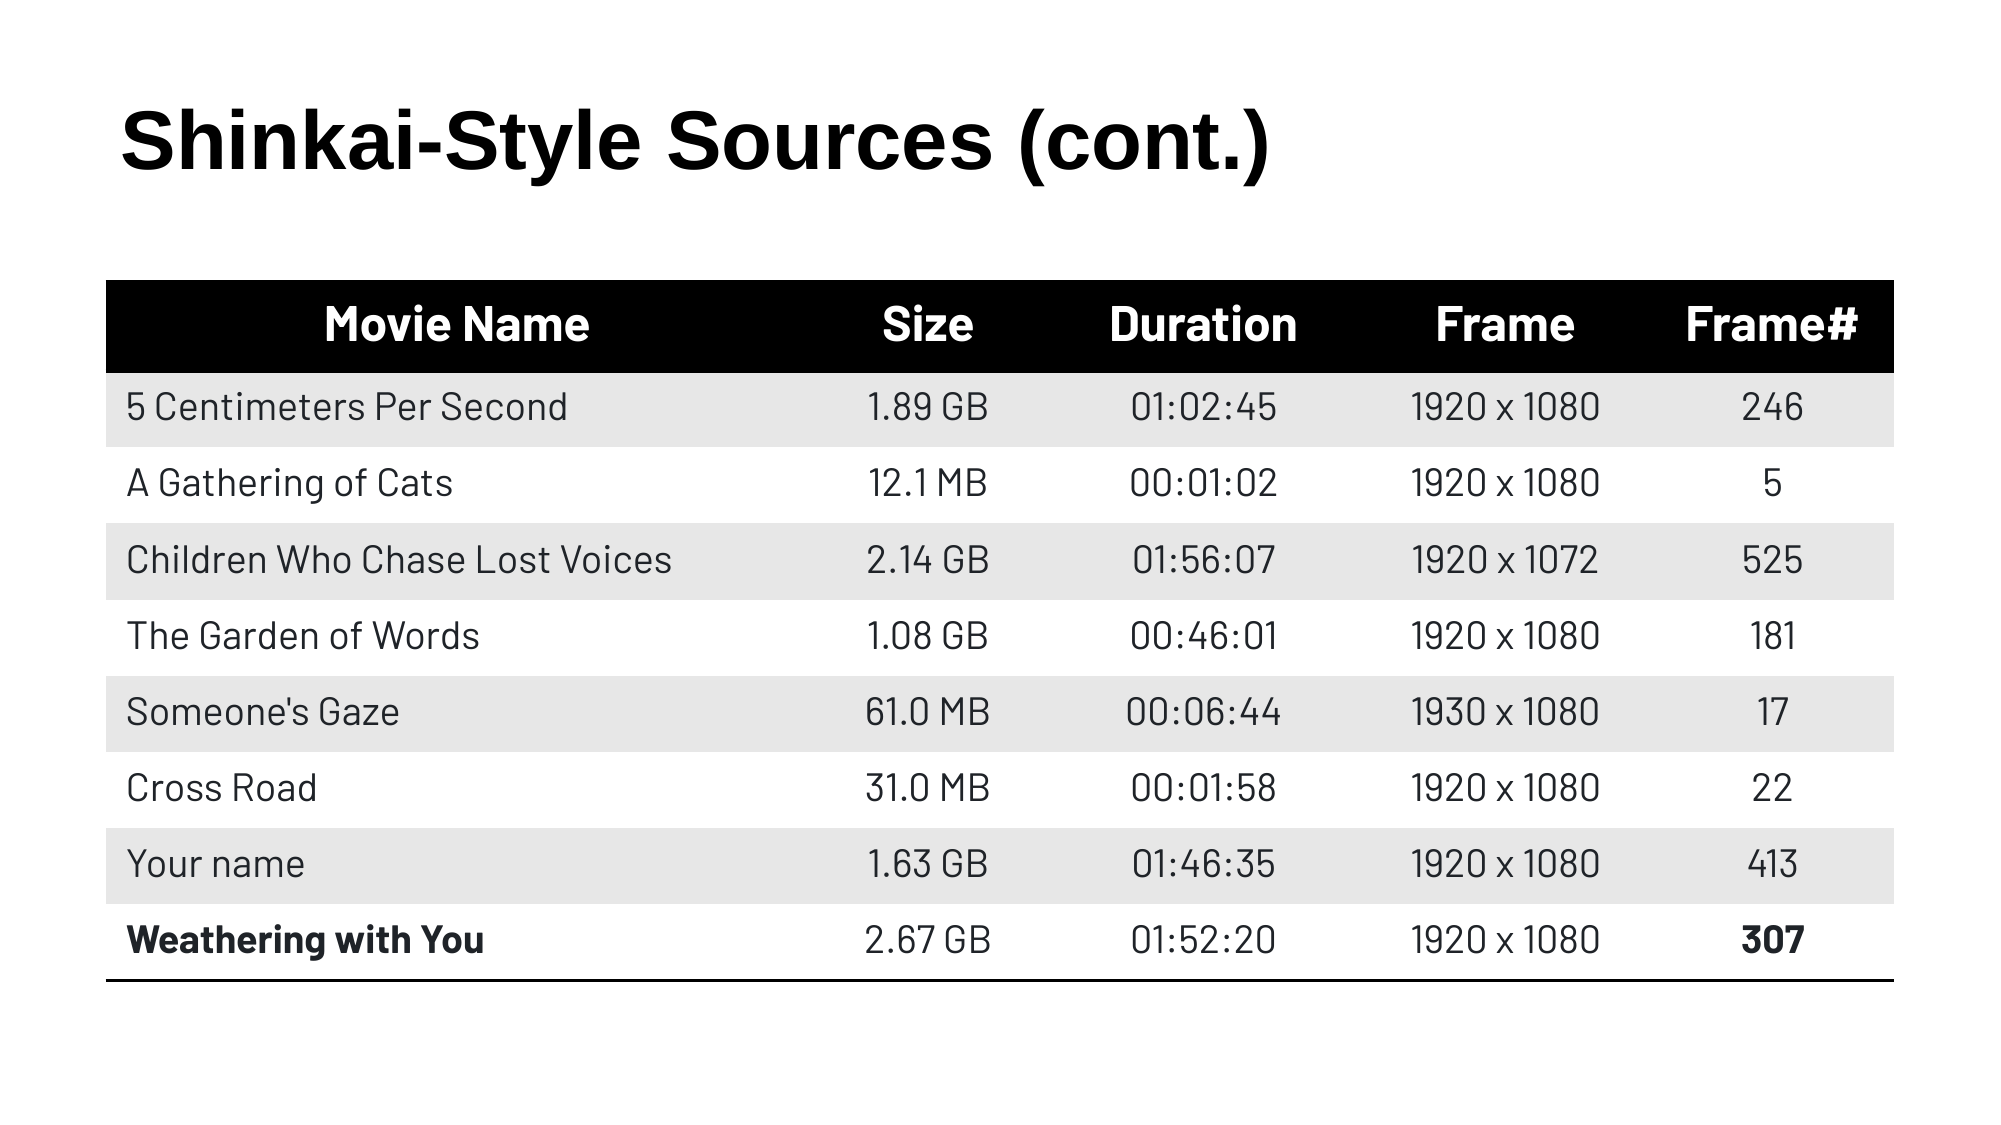

# Shinkai-Style Sources (cont.)
| Movie Name | Size | Duration | Frame | Frame# |
| --- | --- | --- | --- | --- |
| 5 Centimeters Per Second | 1.89 GB | 01:02:45 | 1920 x 1080 | 246 |
| A Gathering of Cats | 12.1 MB | 00:01:02 | 1920 x 1080 | 5 |
| Children Who Chase Lost Voices | 2.14 GB | 01:56:07 | 1920 x 1072 | 525 |
| The Garden of Words | 1.08 GB | 00:46:01 | 1920 x 1080 | 181 |
| Someone's Gaze | 61.0 MB | 00:06:44 | 1930 x 1080 | 17 |
| Cross Road | 31.0 MB | 00:01:58 | 1920 x 1080 | 22 |
| Your name | 1.63 GB | 01:46:35 | 1920 x 1080 | 413 |
| Weathering with You | 2.67 GB | 01:52:20 | 1920 x 1080 | 307 |